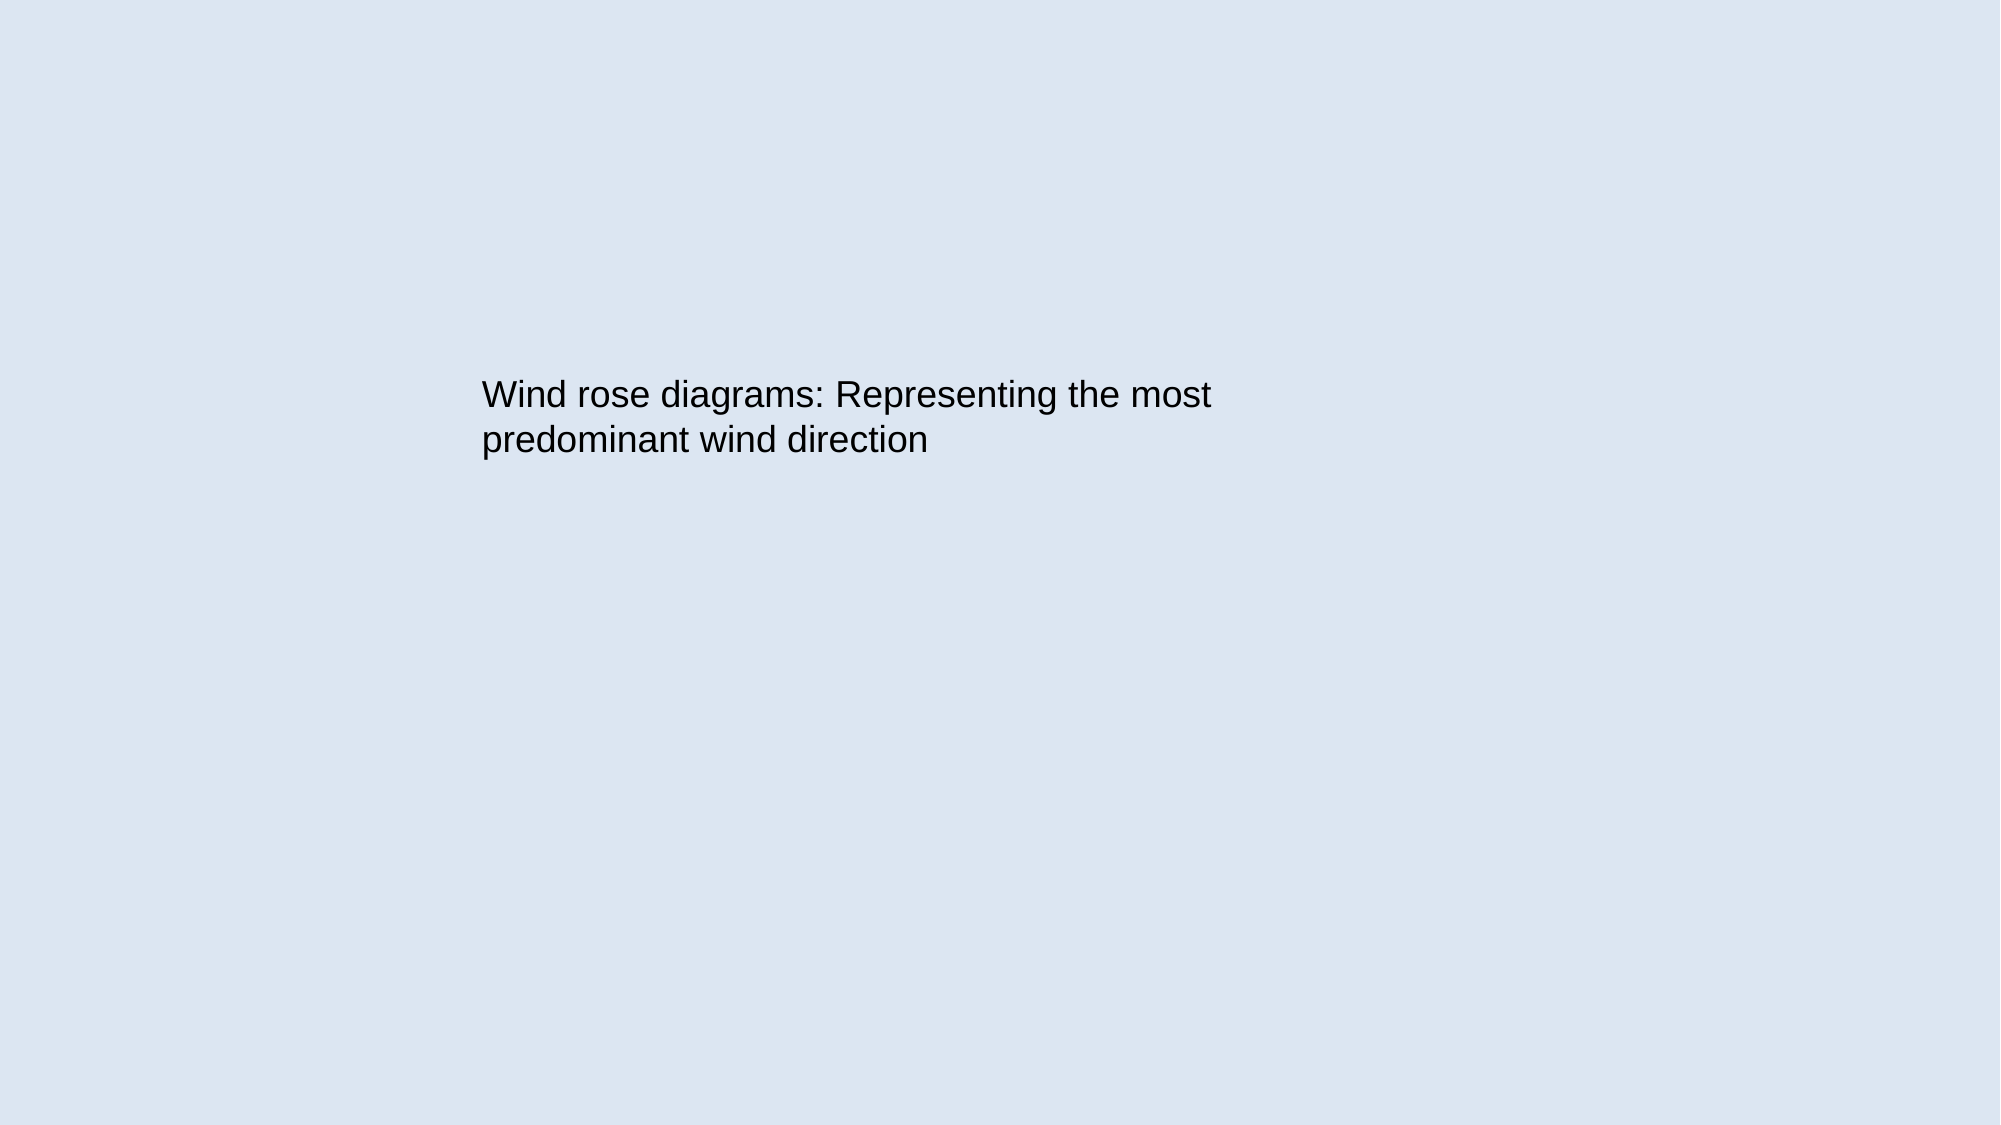

Wind rose diagrams: Representing the most predominant wind direction